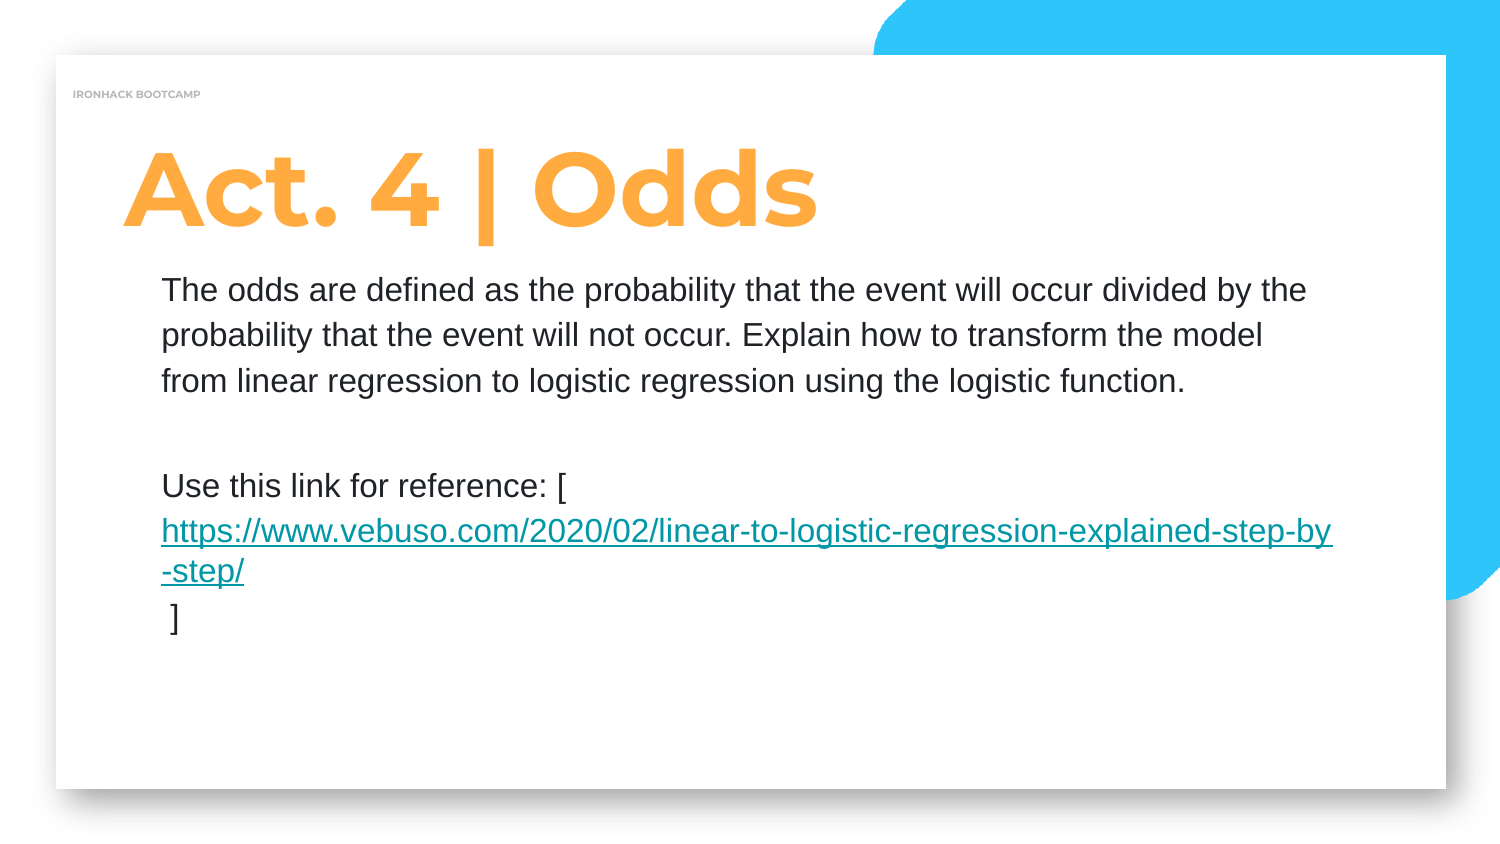

IRONHACK BOOTCAMP
Act. 4 | Odds

The odds are defined as the probability that the event will occur divided by the probability that the event will not occur. Explain how to transform the model from linear regression to logistic regression using the logistic function.

Use this link for reference: [https://www.vebuso.com/2020/02/linear-to-logistic-regression-explained-step-by-step/ ]